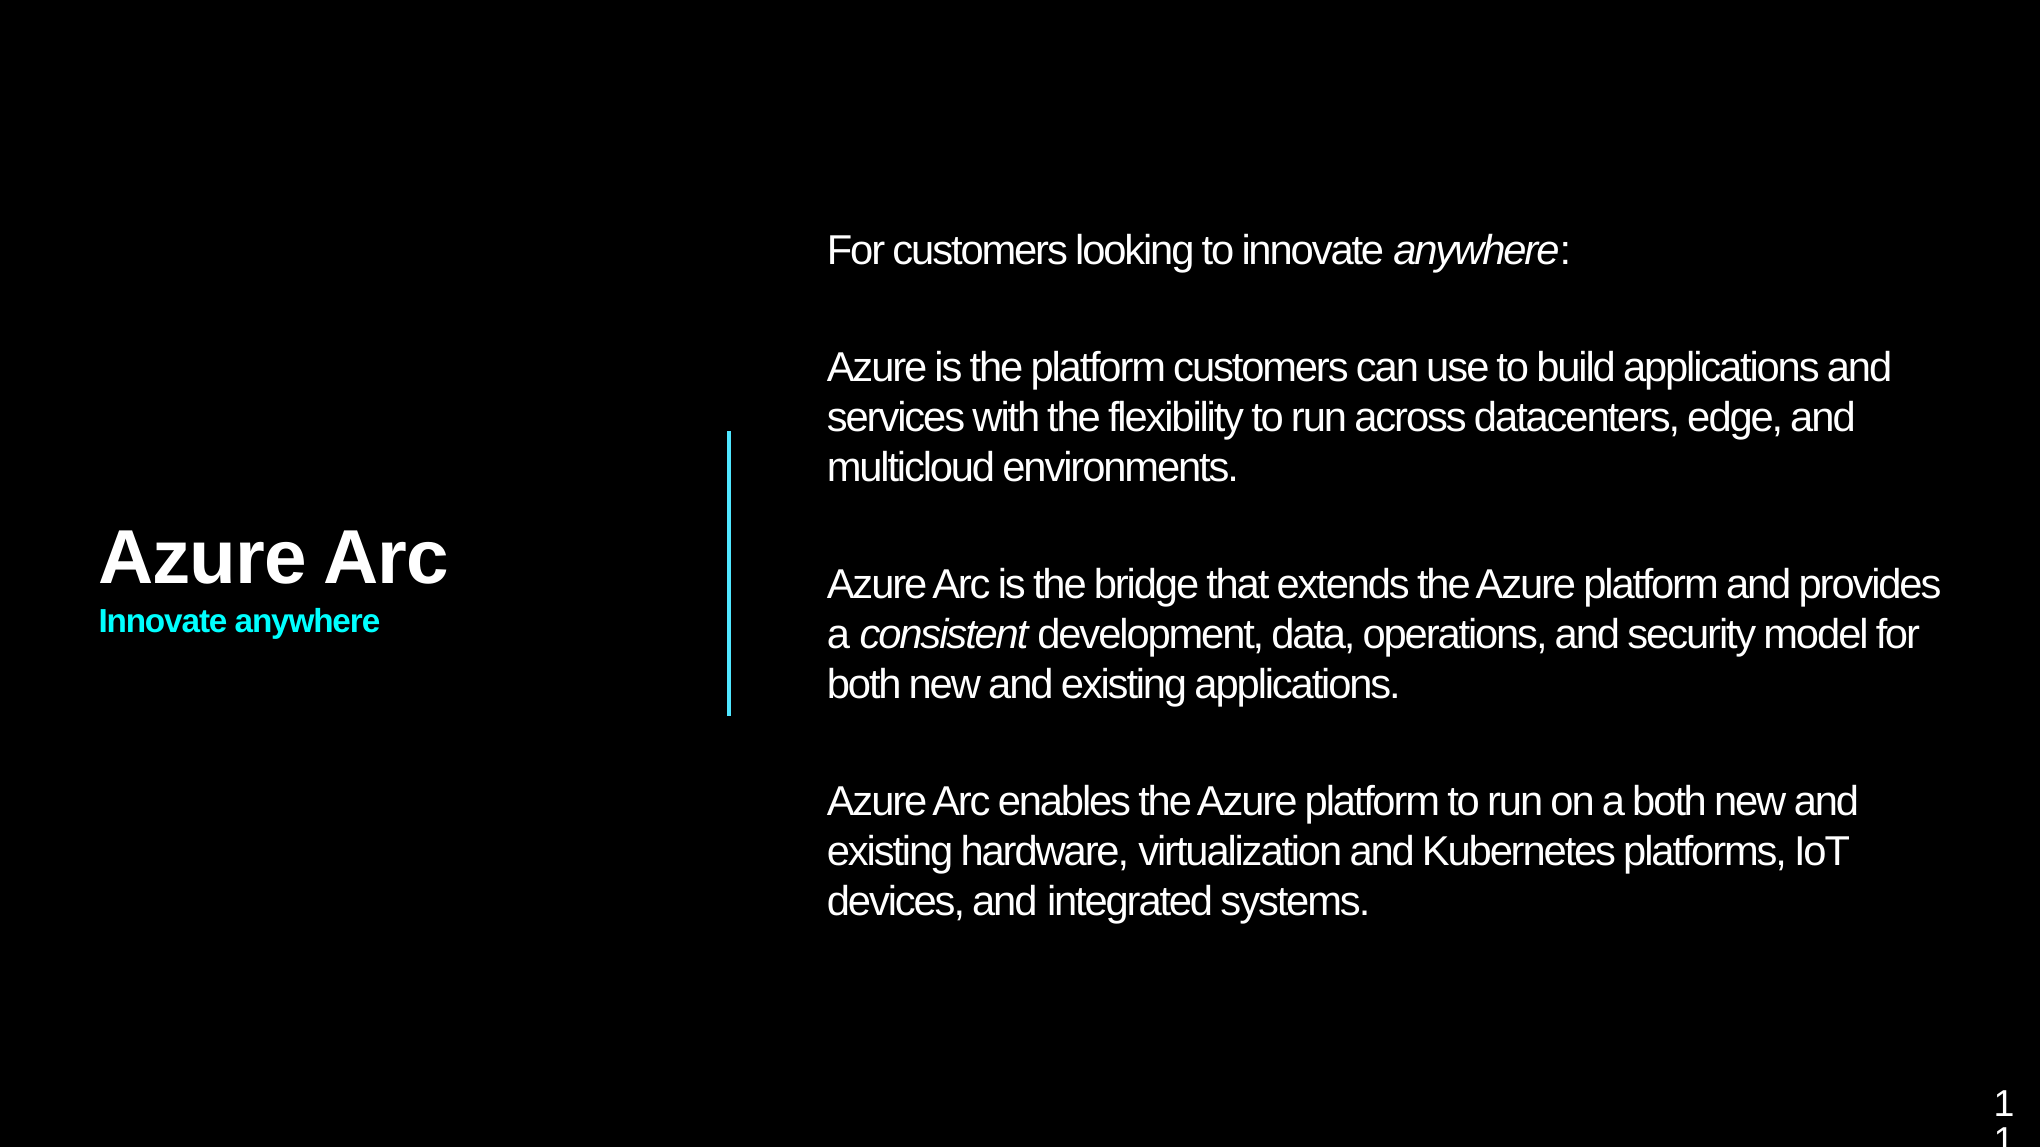

For customers looking to innovate anywhere:

Azure is the platform customers can use to build applications and services with the flexibility to run across datacenters, edge, and multicloud environments.

Azure Arc is the bridge that extends the Azure platform and provides a consistent development, data, operations, and security model for both new and existing applications.

Azure Arc enables the Azure platform to run on a both new and existing hardware, virtualization and Kubernetes platforms, IoT devices, and integrated systems.
# Azure Arc Innovate anywhere
11